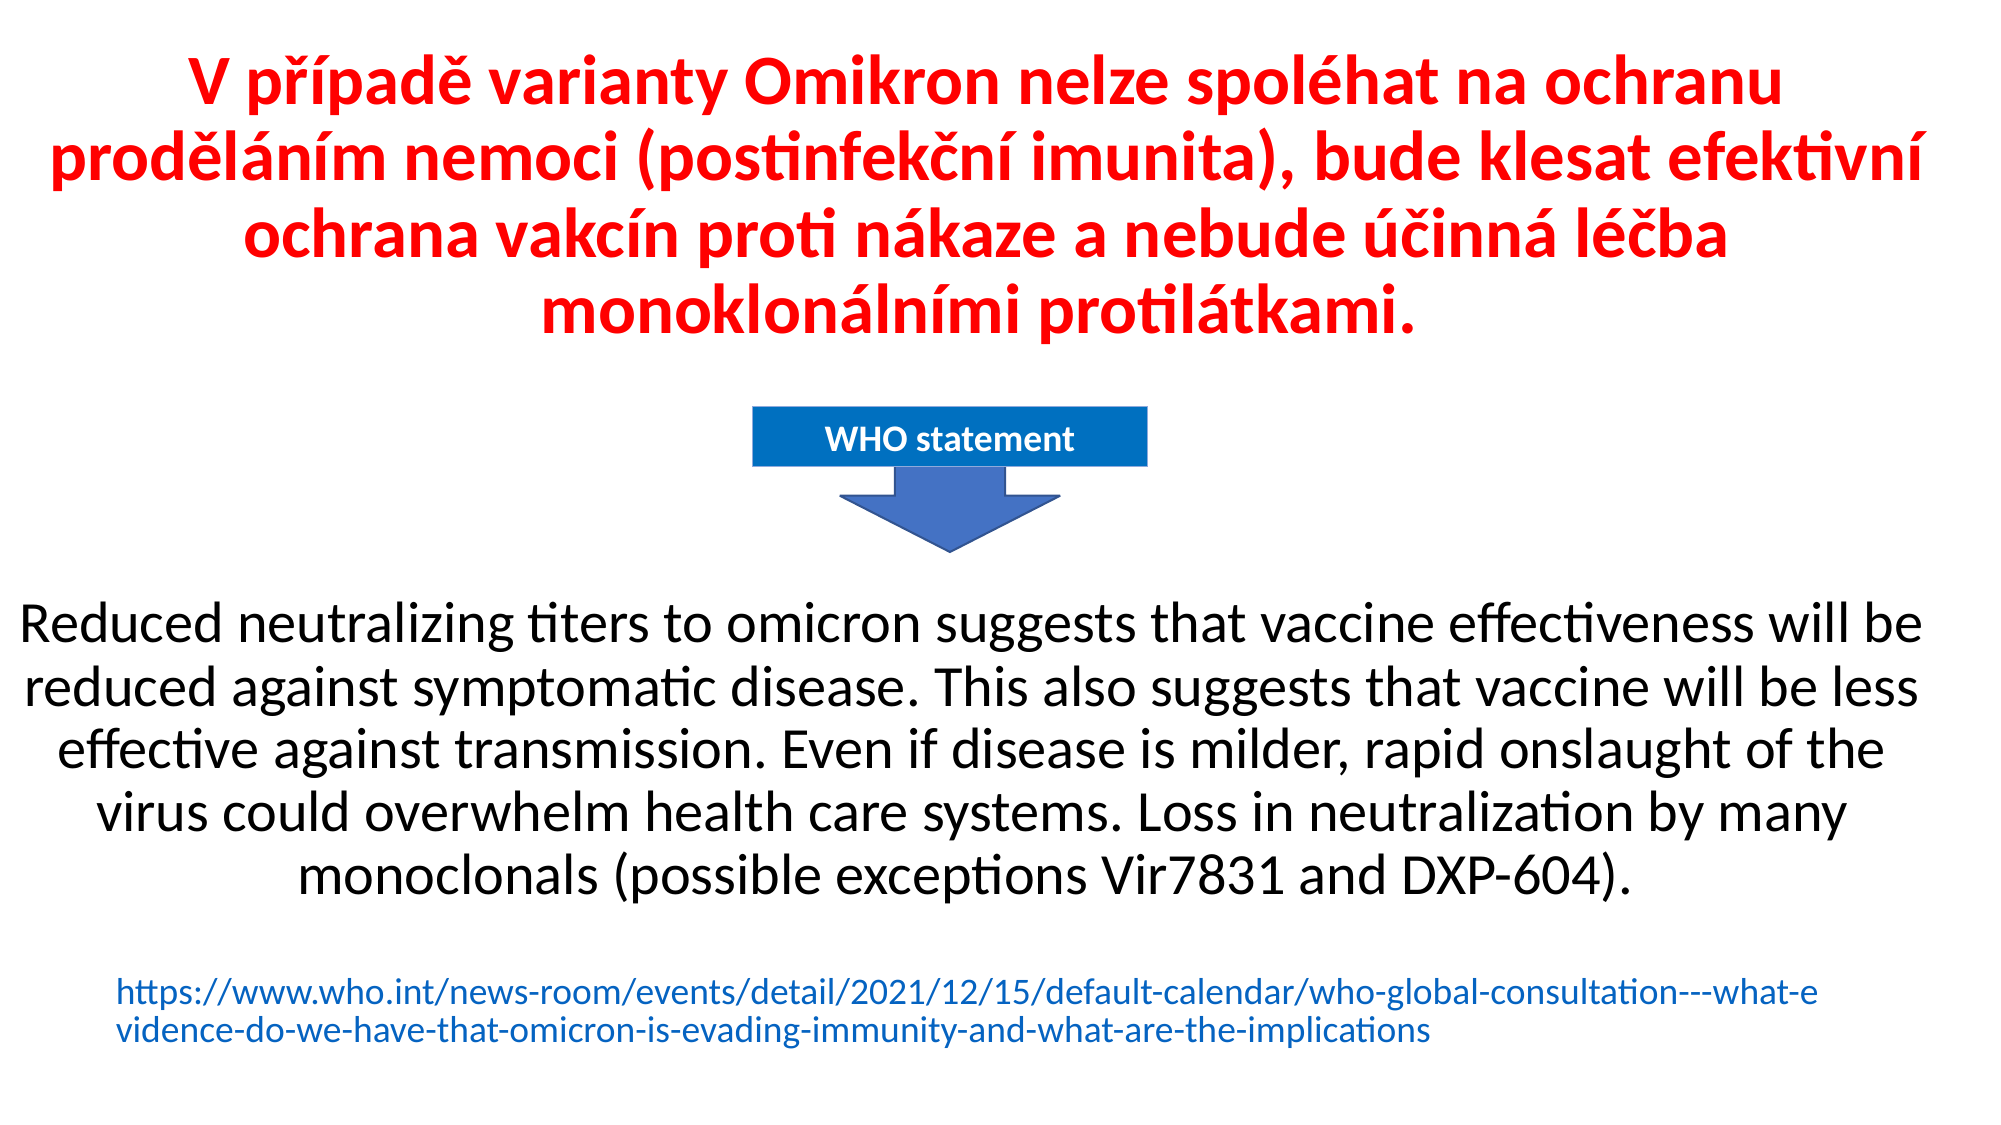

V případě varianty Omikron nelze spoléhat na ochranu proděláním nemoci (postinfekční imunita), bude klesat efektivní ochrana vakcín proti nákaze a nebude účinná léčba monoklonálními protilátkami.
WHO statement

Reduced neutralizing titers to omicron suggests that vaccine effectiveness will be reduced against symptomatic disease. This also suggests that vaccine will be less effective against transmission. Even if disease is milder, rapid onslaught of the virus could overwhelm health care systems. Loss in neutralization by many monoclonals (possible exceptions Vir7831 and DXP-604).

https://www.who.int/news-room/events/detail/2021/12/15/default-calendar/who-global-consultation---what-evidence-do-we-have-that-omicron-is-evading-immunity-and-what-are-the-implications